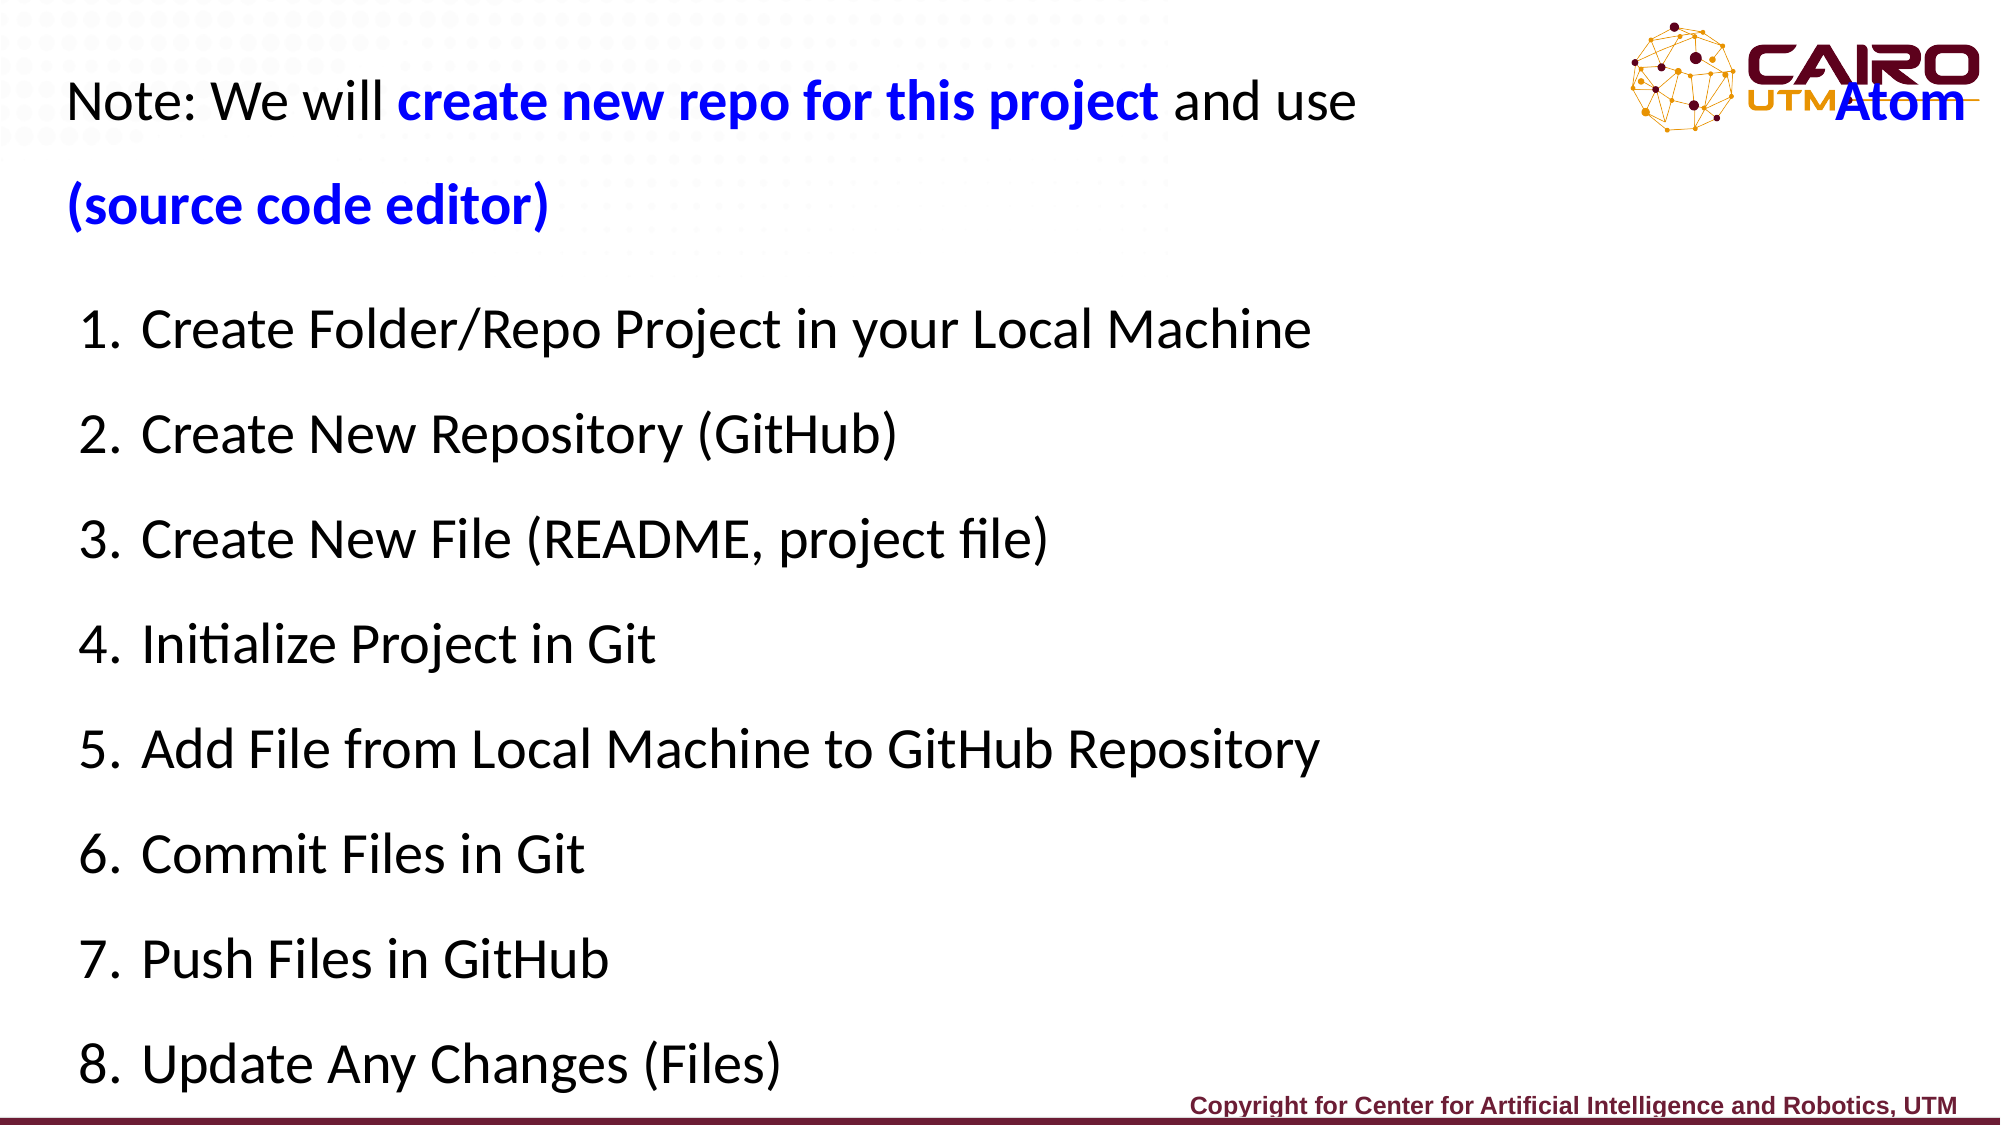

Note: We will create new repo for this project and use                                    Atom (source code editor)
Create Folder/Repo Project in your Local Machine
Create New Repository (GitHub)
Create New File (README, project file)
Initialize Project in Git
Add File from Local Machine to GitHub Repository
Commit Files in Git
Push Files in GitHub
Update Any Changes (Files)